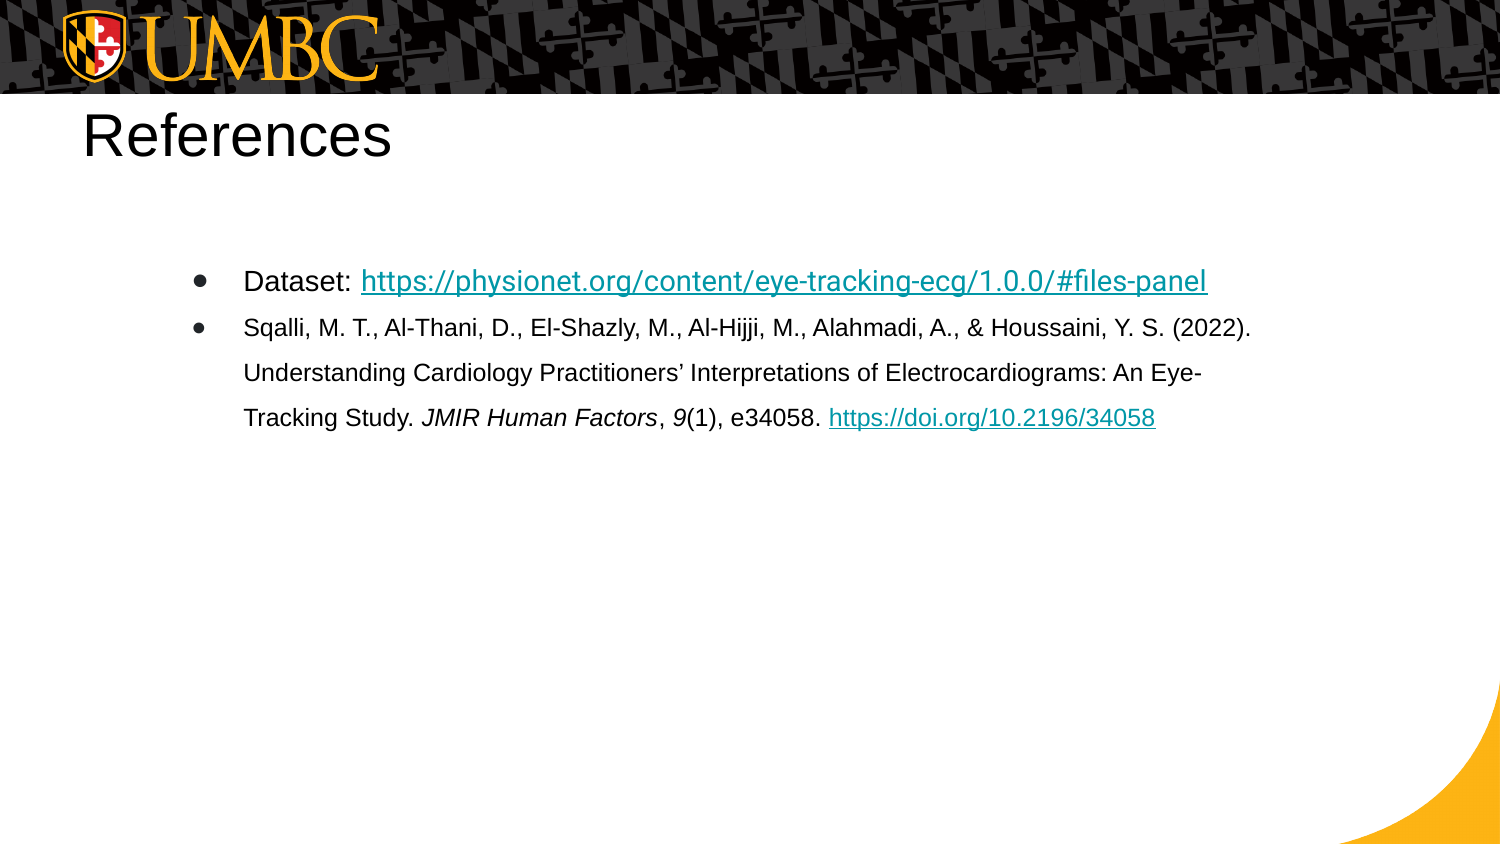

# References

Dataset: https://physionet.org/content/eye-tracking-ecg/1.0.0/#files-panel
Sqalli, M. T., Al-Thani, D., El‐Shazly, M., Al-Hijji, M., Alahmadi, A., & Houssaini, Y. S. (2022). Understanding Cardiology Practitioners’ Interpretations of Electrocardiograms: An Eye-Tracking Study. JMIR Human Factors, 9(1), e34058. https://doi.org/10.2196/34058